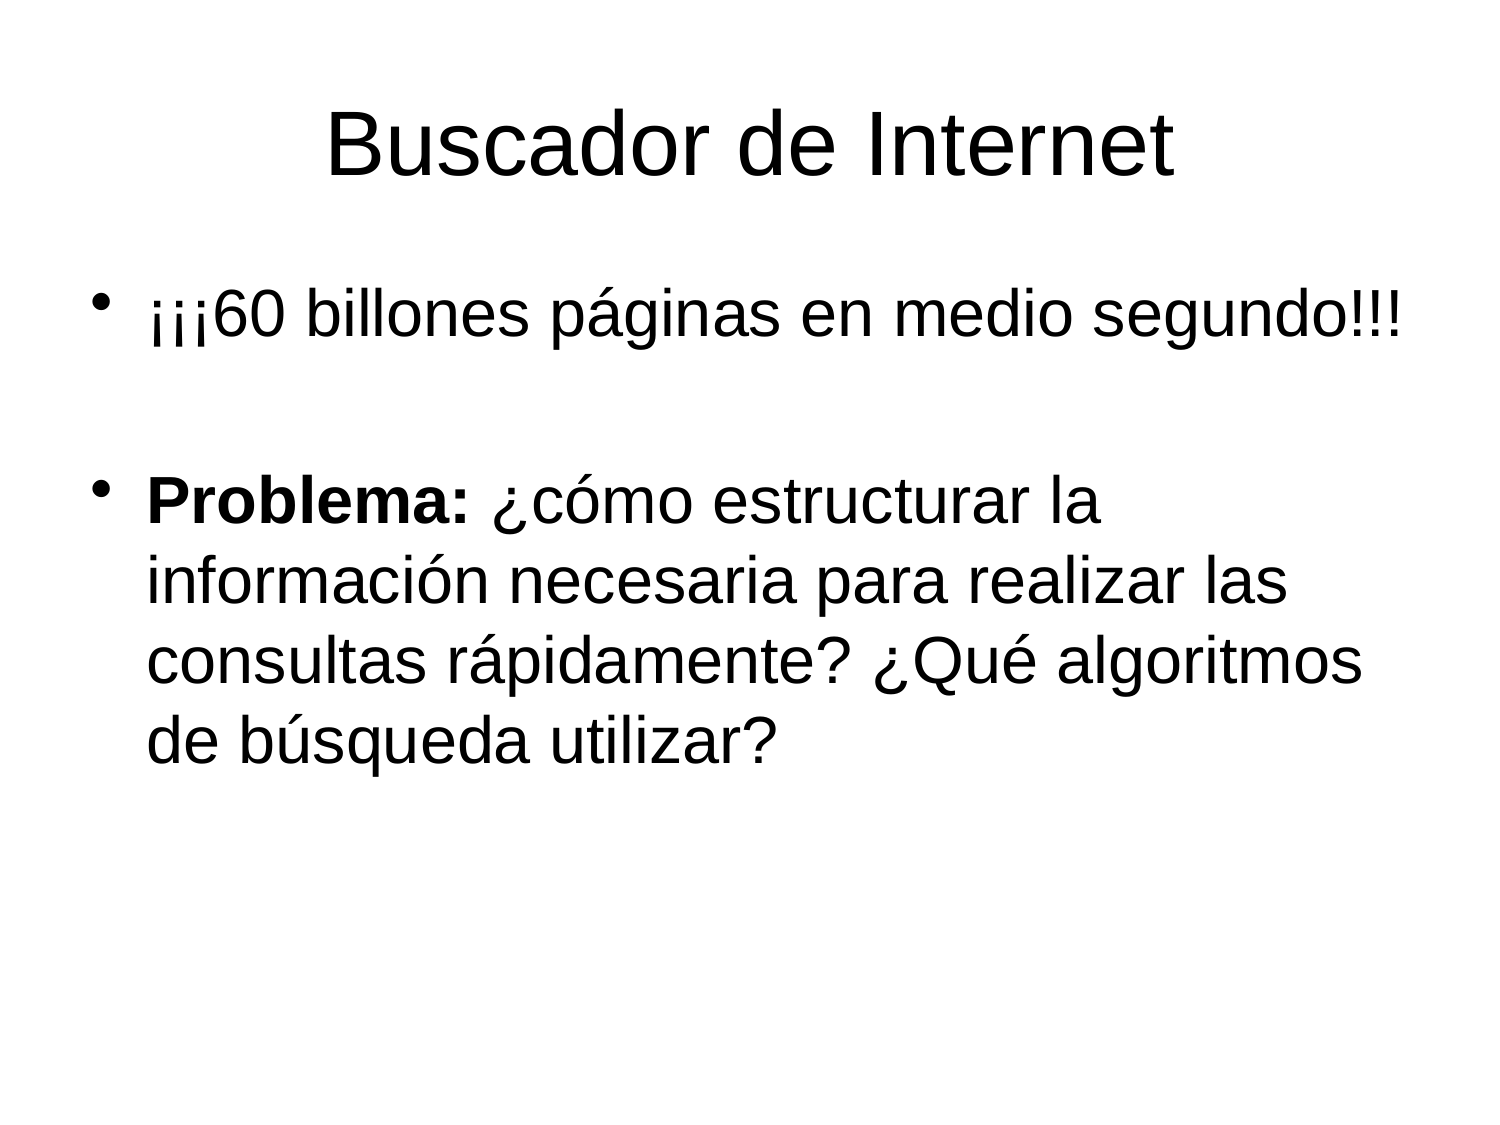

# Buscador de Internet
¡¡¡60 billones páginas en medio segundo!!!

Problema: ¿cómo estructurar la información necesaria para realizar las consultas rápidamente? ¿Qué algoritmos de búsqueda utilizar?